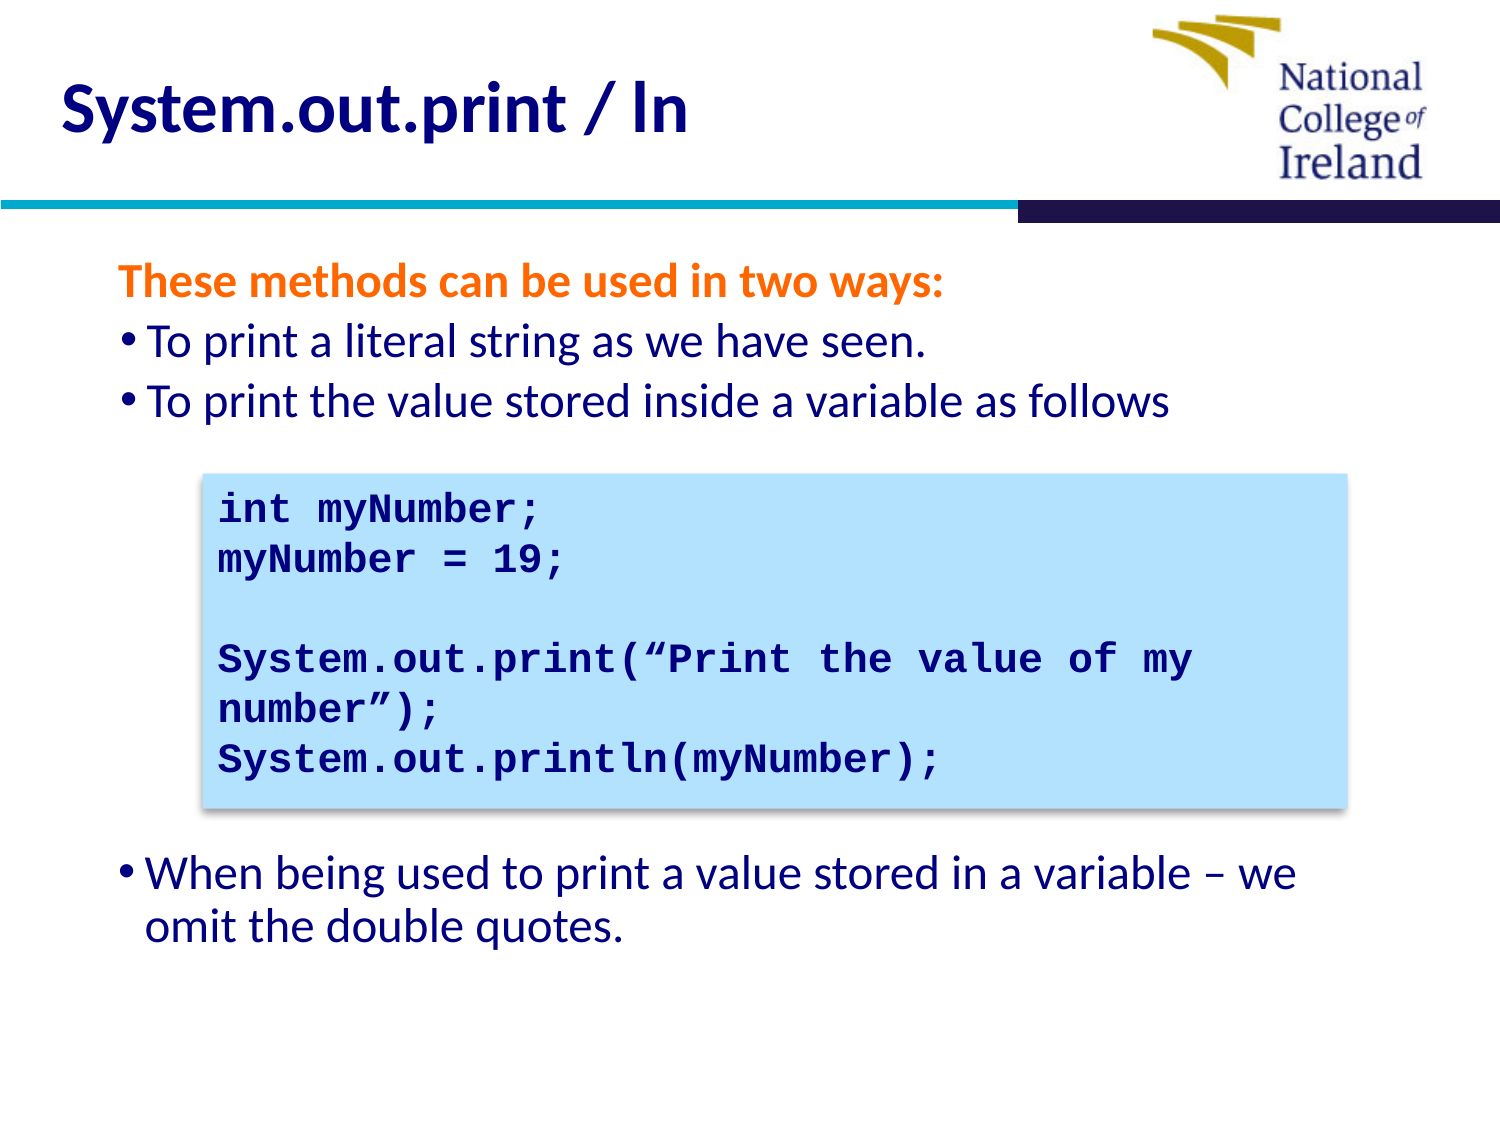

# System.out.print / ln
These methods can be used in two ways:
To print a literal string as we have seen.
To print the value stored inside a variable as follows

When being used to print a value stored in a variable – we omit the double quotes.

int myNumber;
myNumber = 19;

System.out.print(“Print the value of my number”);
System.out.println(myNumber);